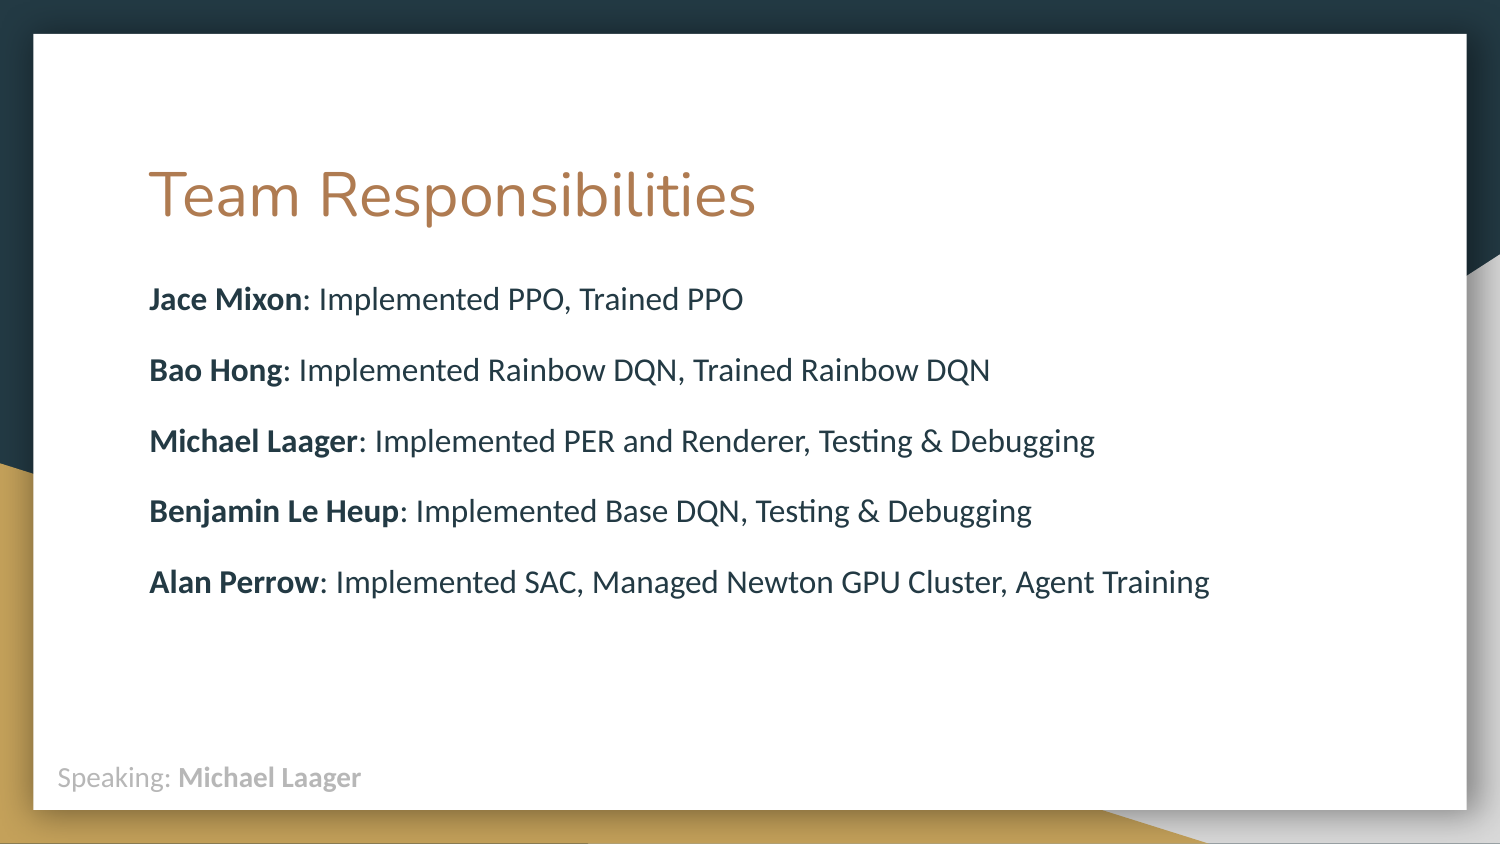

# Team Responsibilities
Jace Mixon: Implemented PPO, Trained PPO
Bao Hong: Implemented Rainbow DQN, Trained Rainbow DQN
Michael Laager: Implemented PER and Renderer, Testing & Debugging
Benjamin Le Heup: Implemented Base DQN, Testing & Debugging
Alan Perrow: Implemented SAC, Managed Newton GPU Cluster, Agent Training
Speaking: Michael Laager